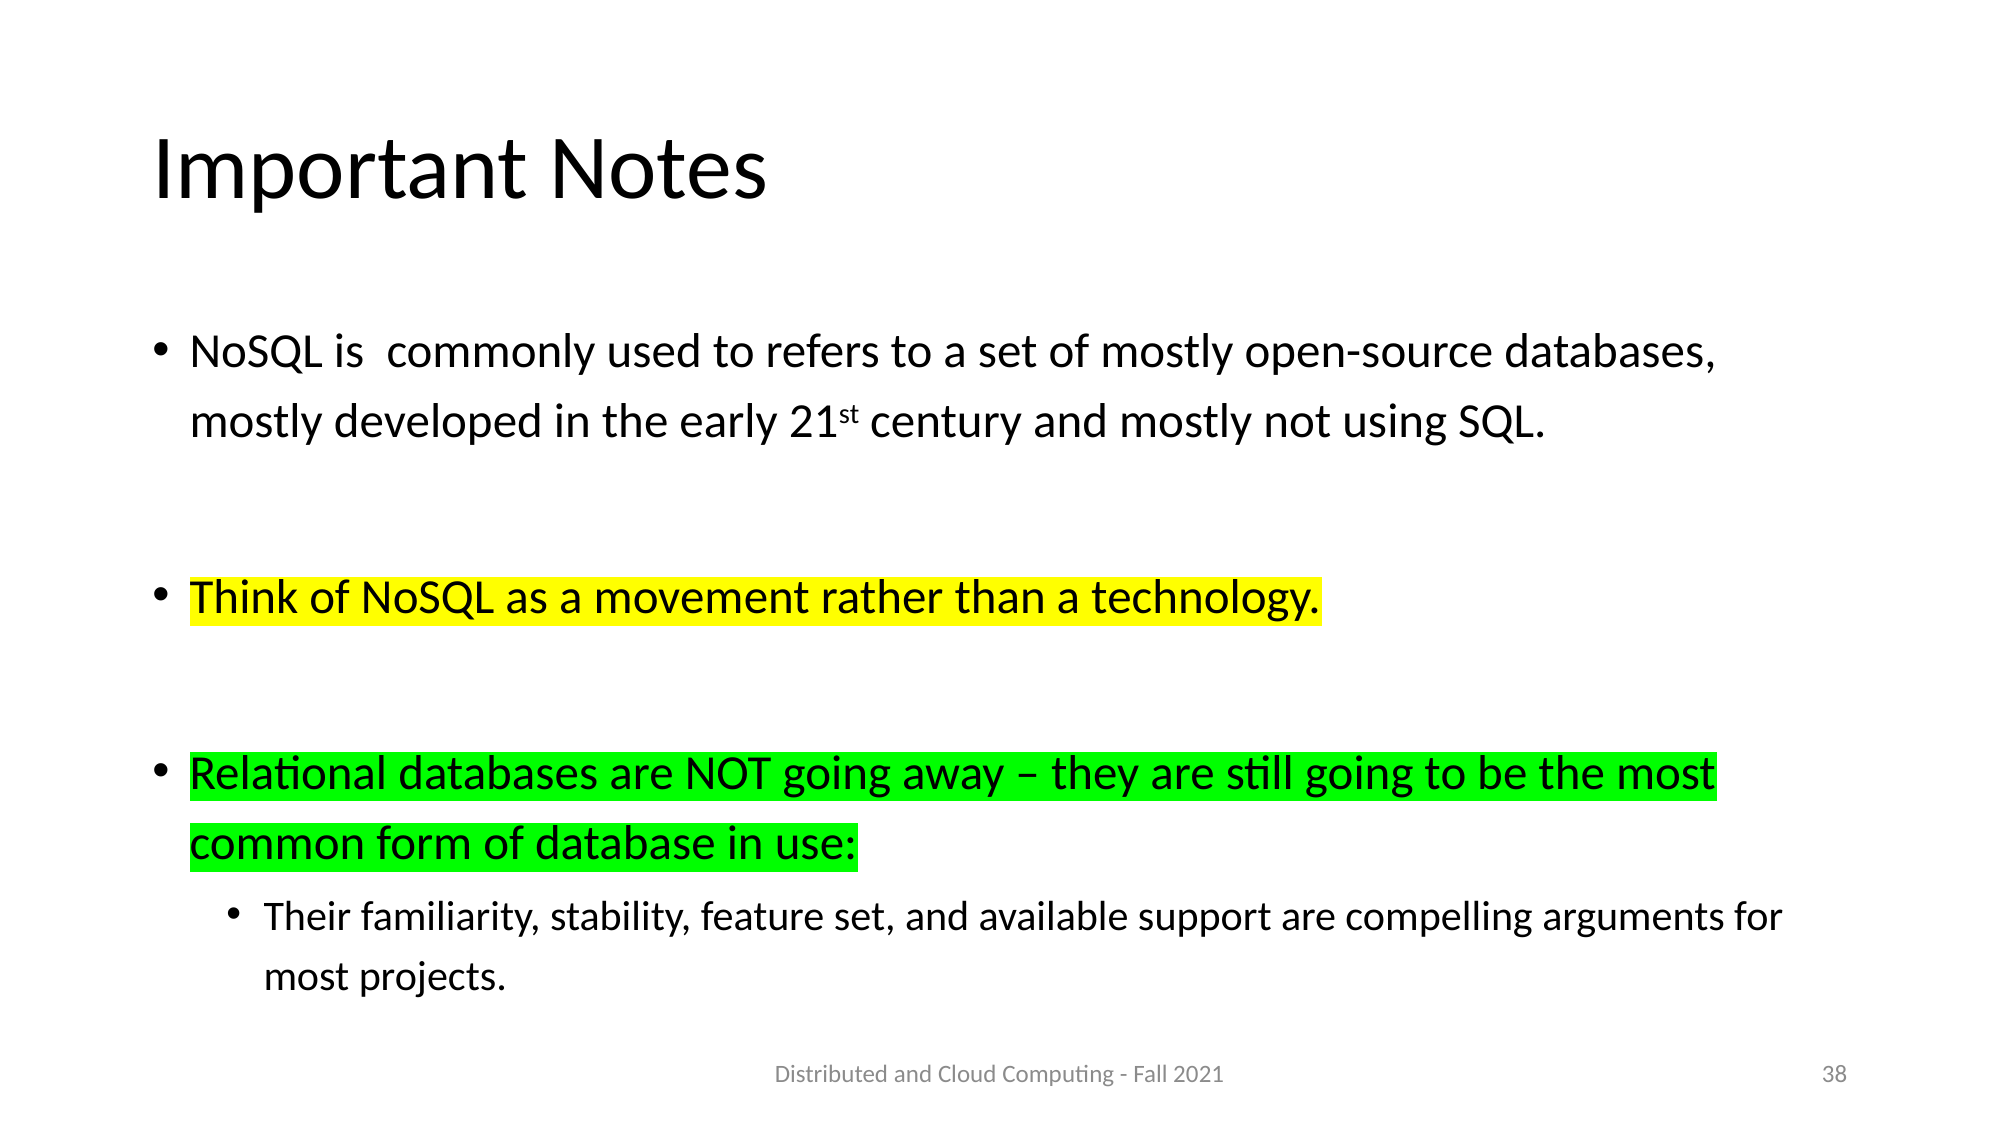

# Important Notes
NoSQL is  commonly used to refers to a set of mostly open-source databases, mostly developed in the early 21st century and mostly not using SQL.

Think of NoSQL as a movement rather than a technology.

Relational databases are NOT going away – they are still going to be the most common form of database in use:
Their familiarity, stability, feature set, and available support are compelling arguments for most projects.

Distributed and Cloud Computing - Fall 2021
38